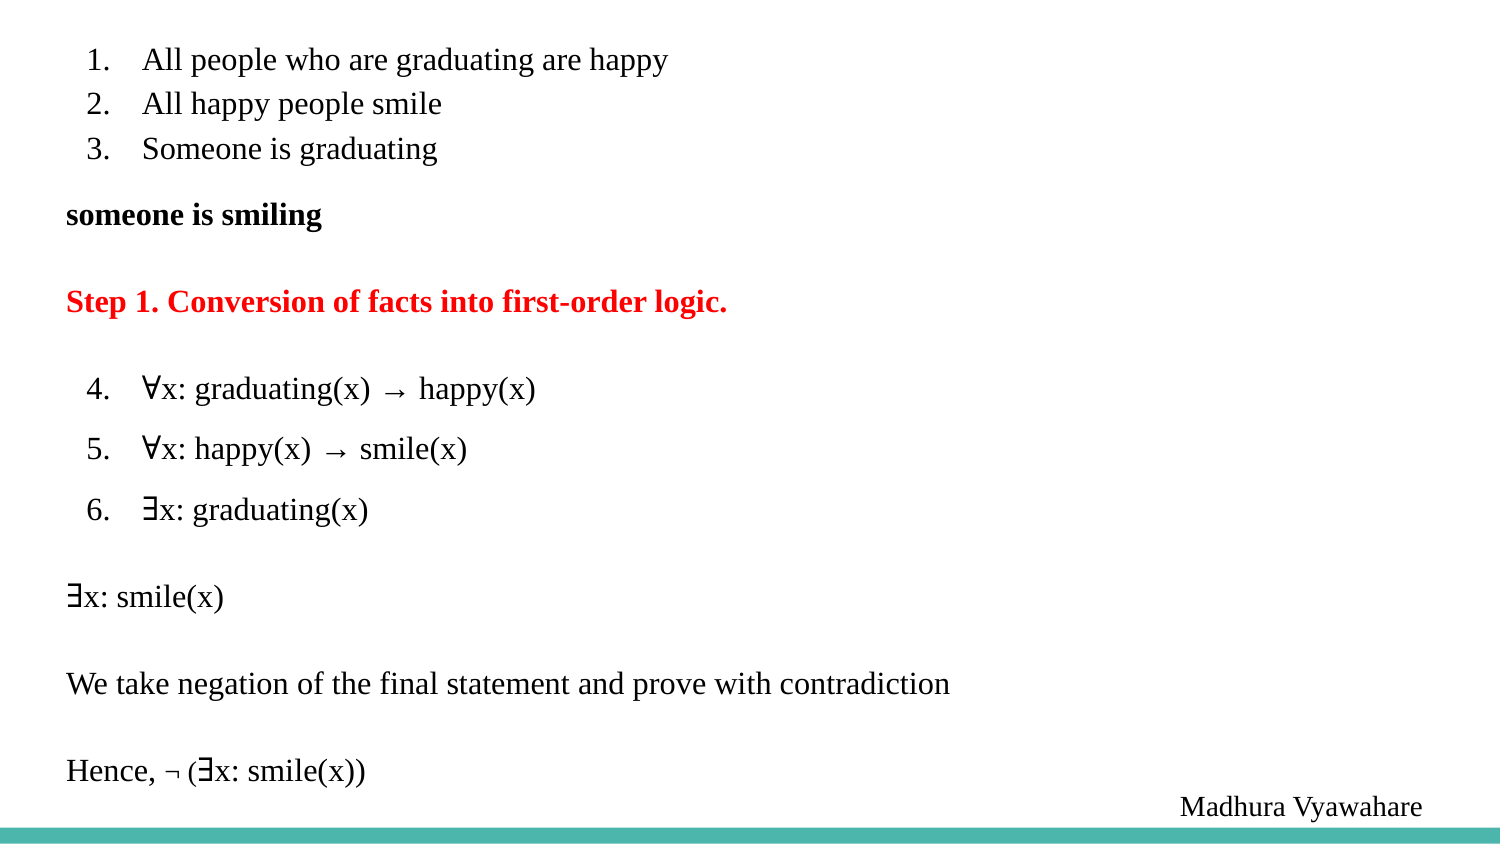

All people who are graduating are happy
All happy people smile
Someone is graduating
someone is smiling
Step 1. Conversion of facts into first-order logic.
∀x: graduating(x) → happy(x)
∀x: happy(x) → smile(x)
∃x: graduating(x)
∃x: smile(x)
We take negation of the final statement and prove with contradiction
Hence, ¬ (∃x: smile(x))